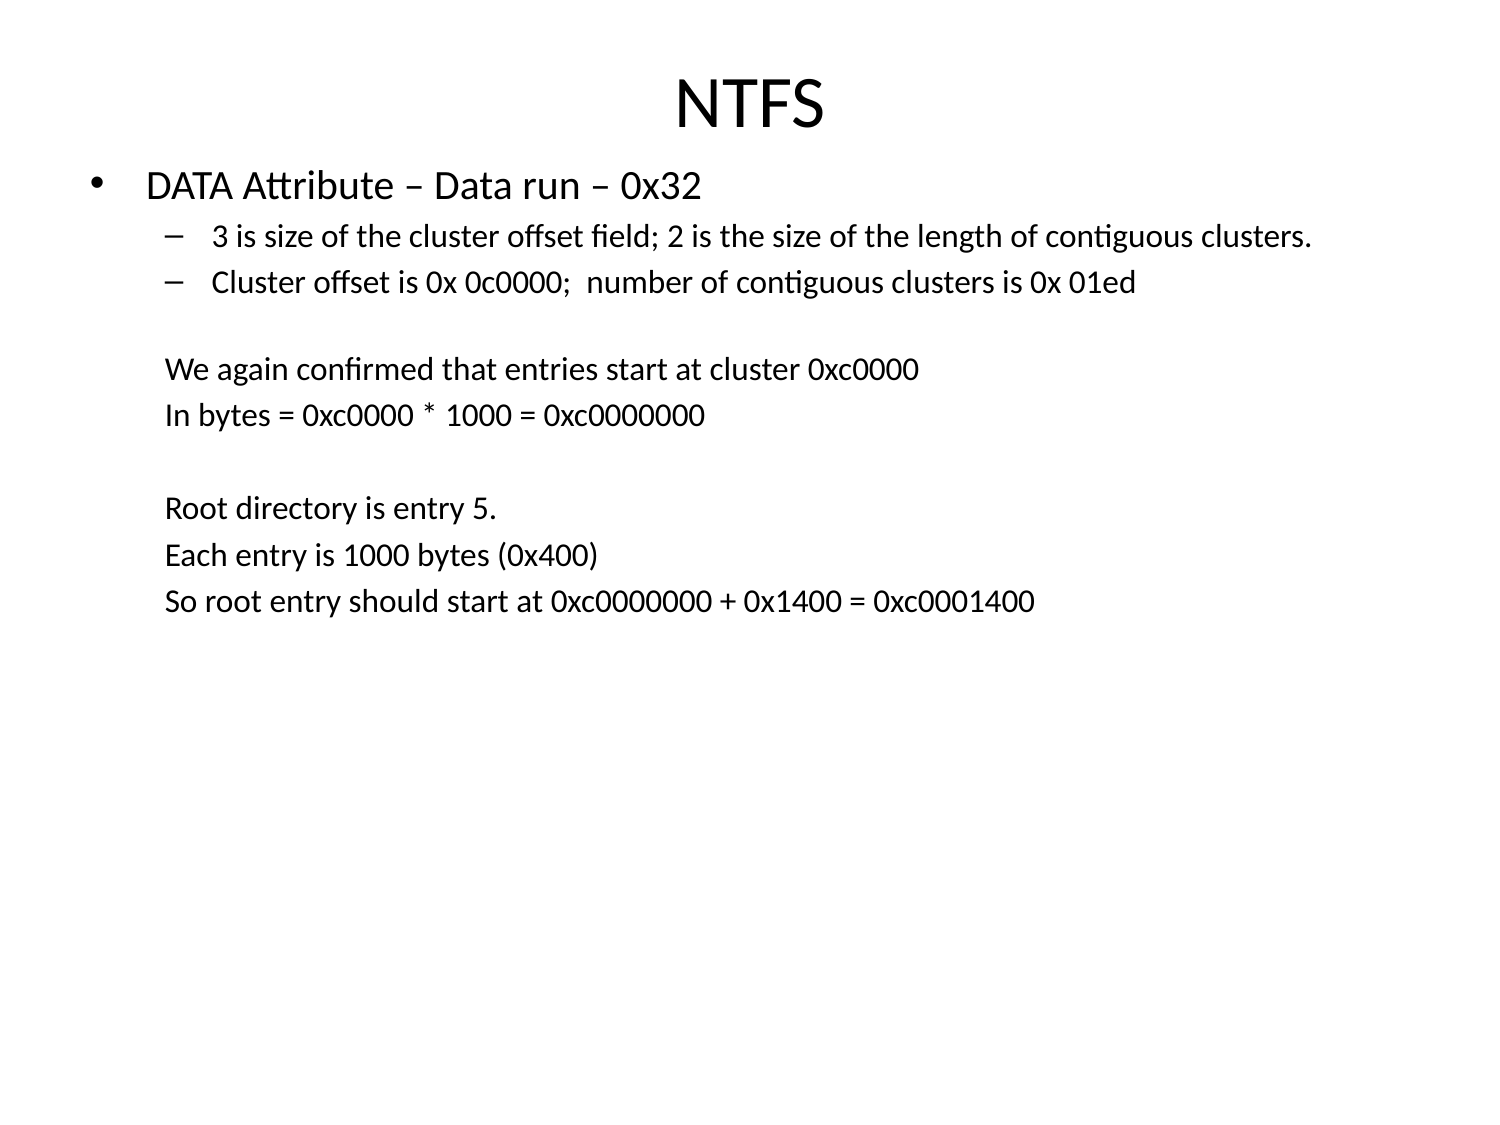

# NTFS
DATA Attribute – Data run – 0x32
3 is size of the cluster offset field; 2 is the size of the length of contiguous clusters.
Cluster offset is 0x 0c0000;  number of contiguous clusters is 0x 01ed

We again confirmed that entries start at cluster 0xc0000
In bytes = 0xc0000 * 1000 = 0xc0000000

Root directory is entry 5.
Each entry is 1000 bytes (0x400)
So root entry should start at 0xc0000000 + 0x1400 = 0xc0001400